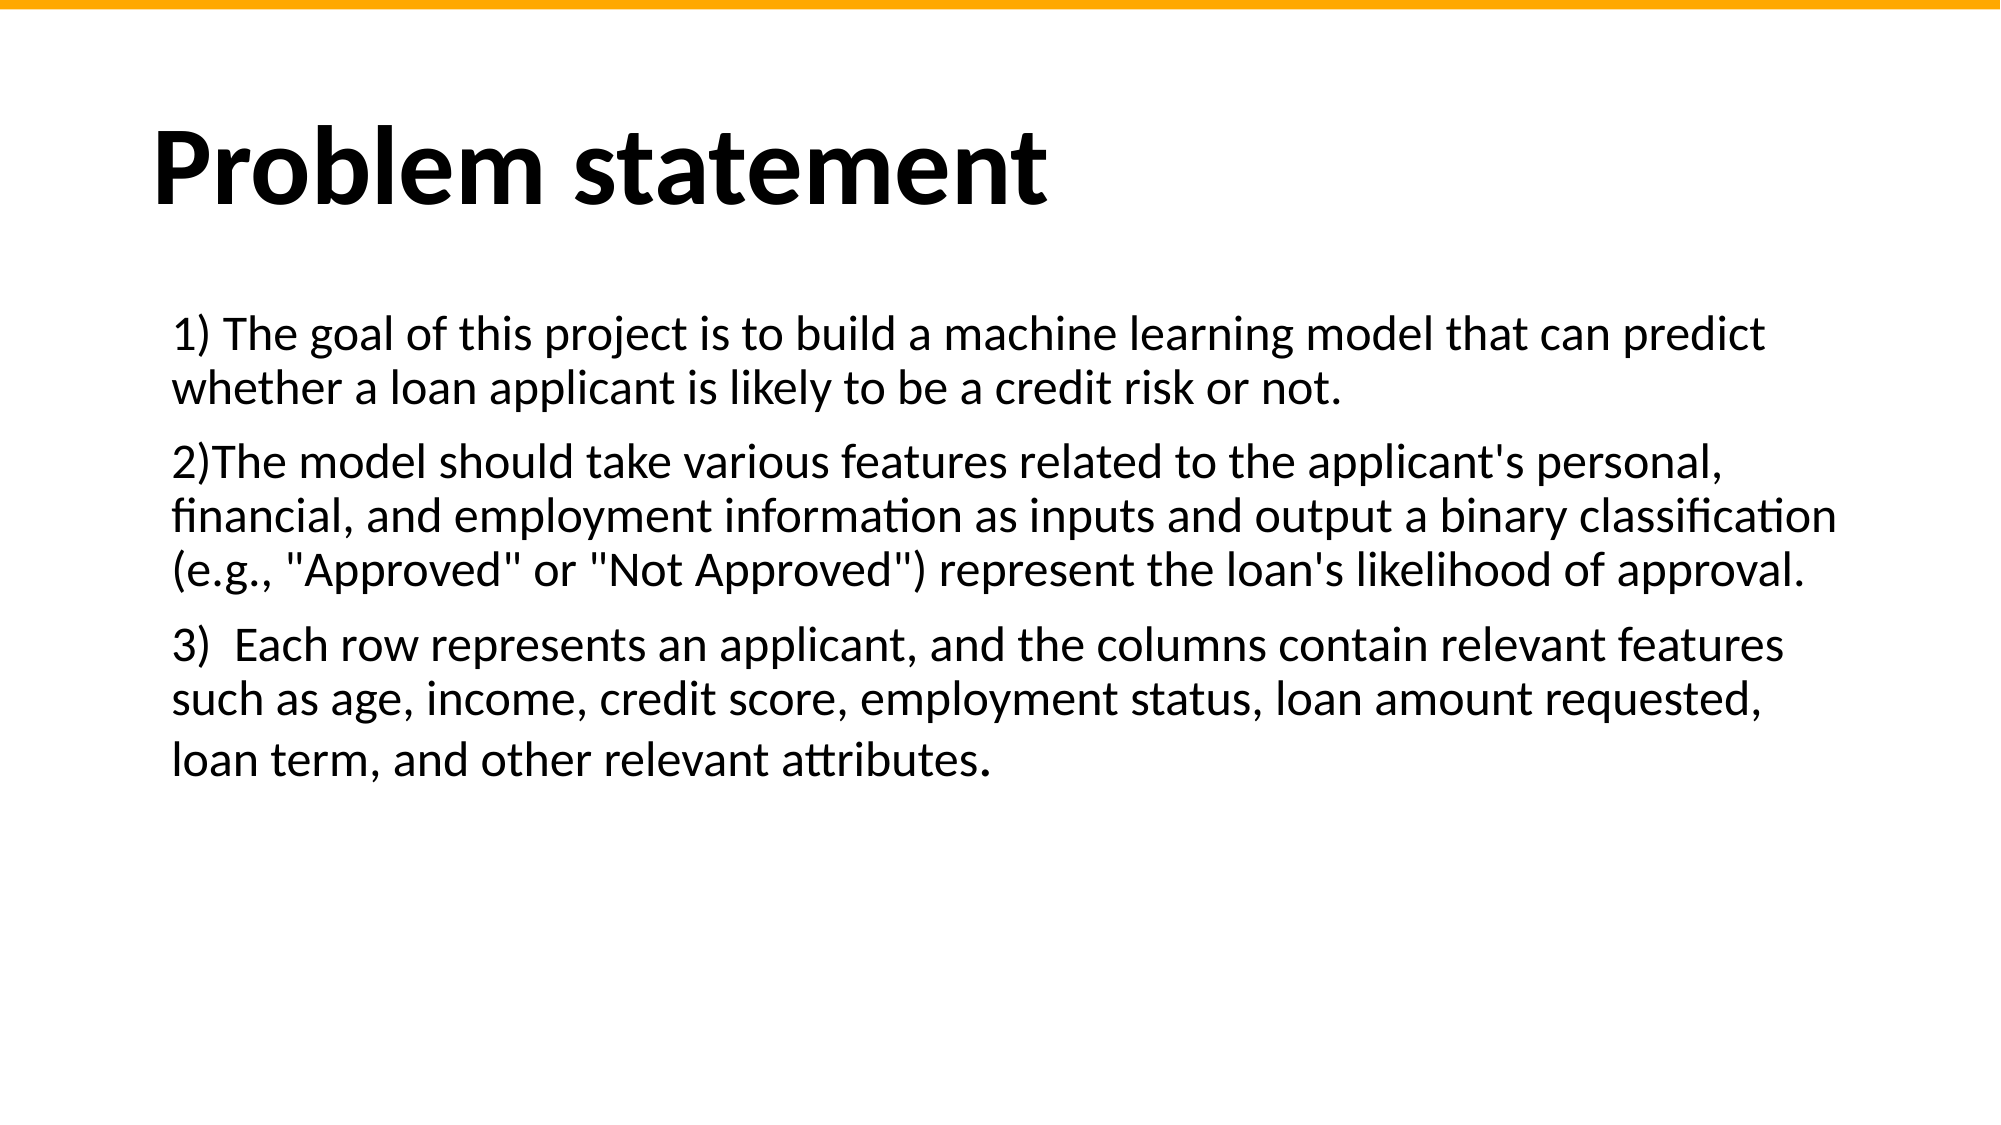

# Problem statement
1) The goal of this project is to build a machine learning model that can predict whether a loan applicant is likely to be a credit risk or not.
2)The model should take various features related to the applicant's personal, financial, and employment information as inputs and output a binary classification (e.g., "Approved" or "Not Approved") represent the loan's likelihood of approval.
3)  Each row represents an applicant, and the columns contain relevant features such as age, income, credit score, employment status, loan amount requested, loan term, and other relevant attributes.